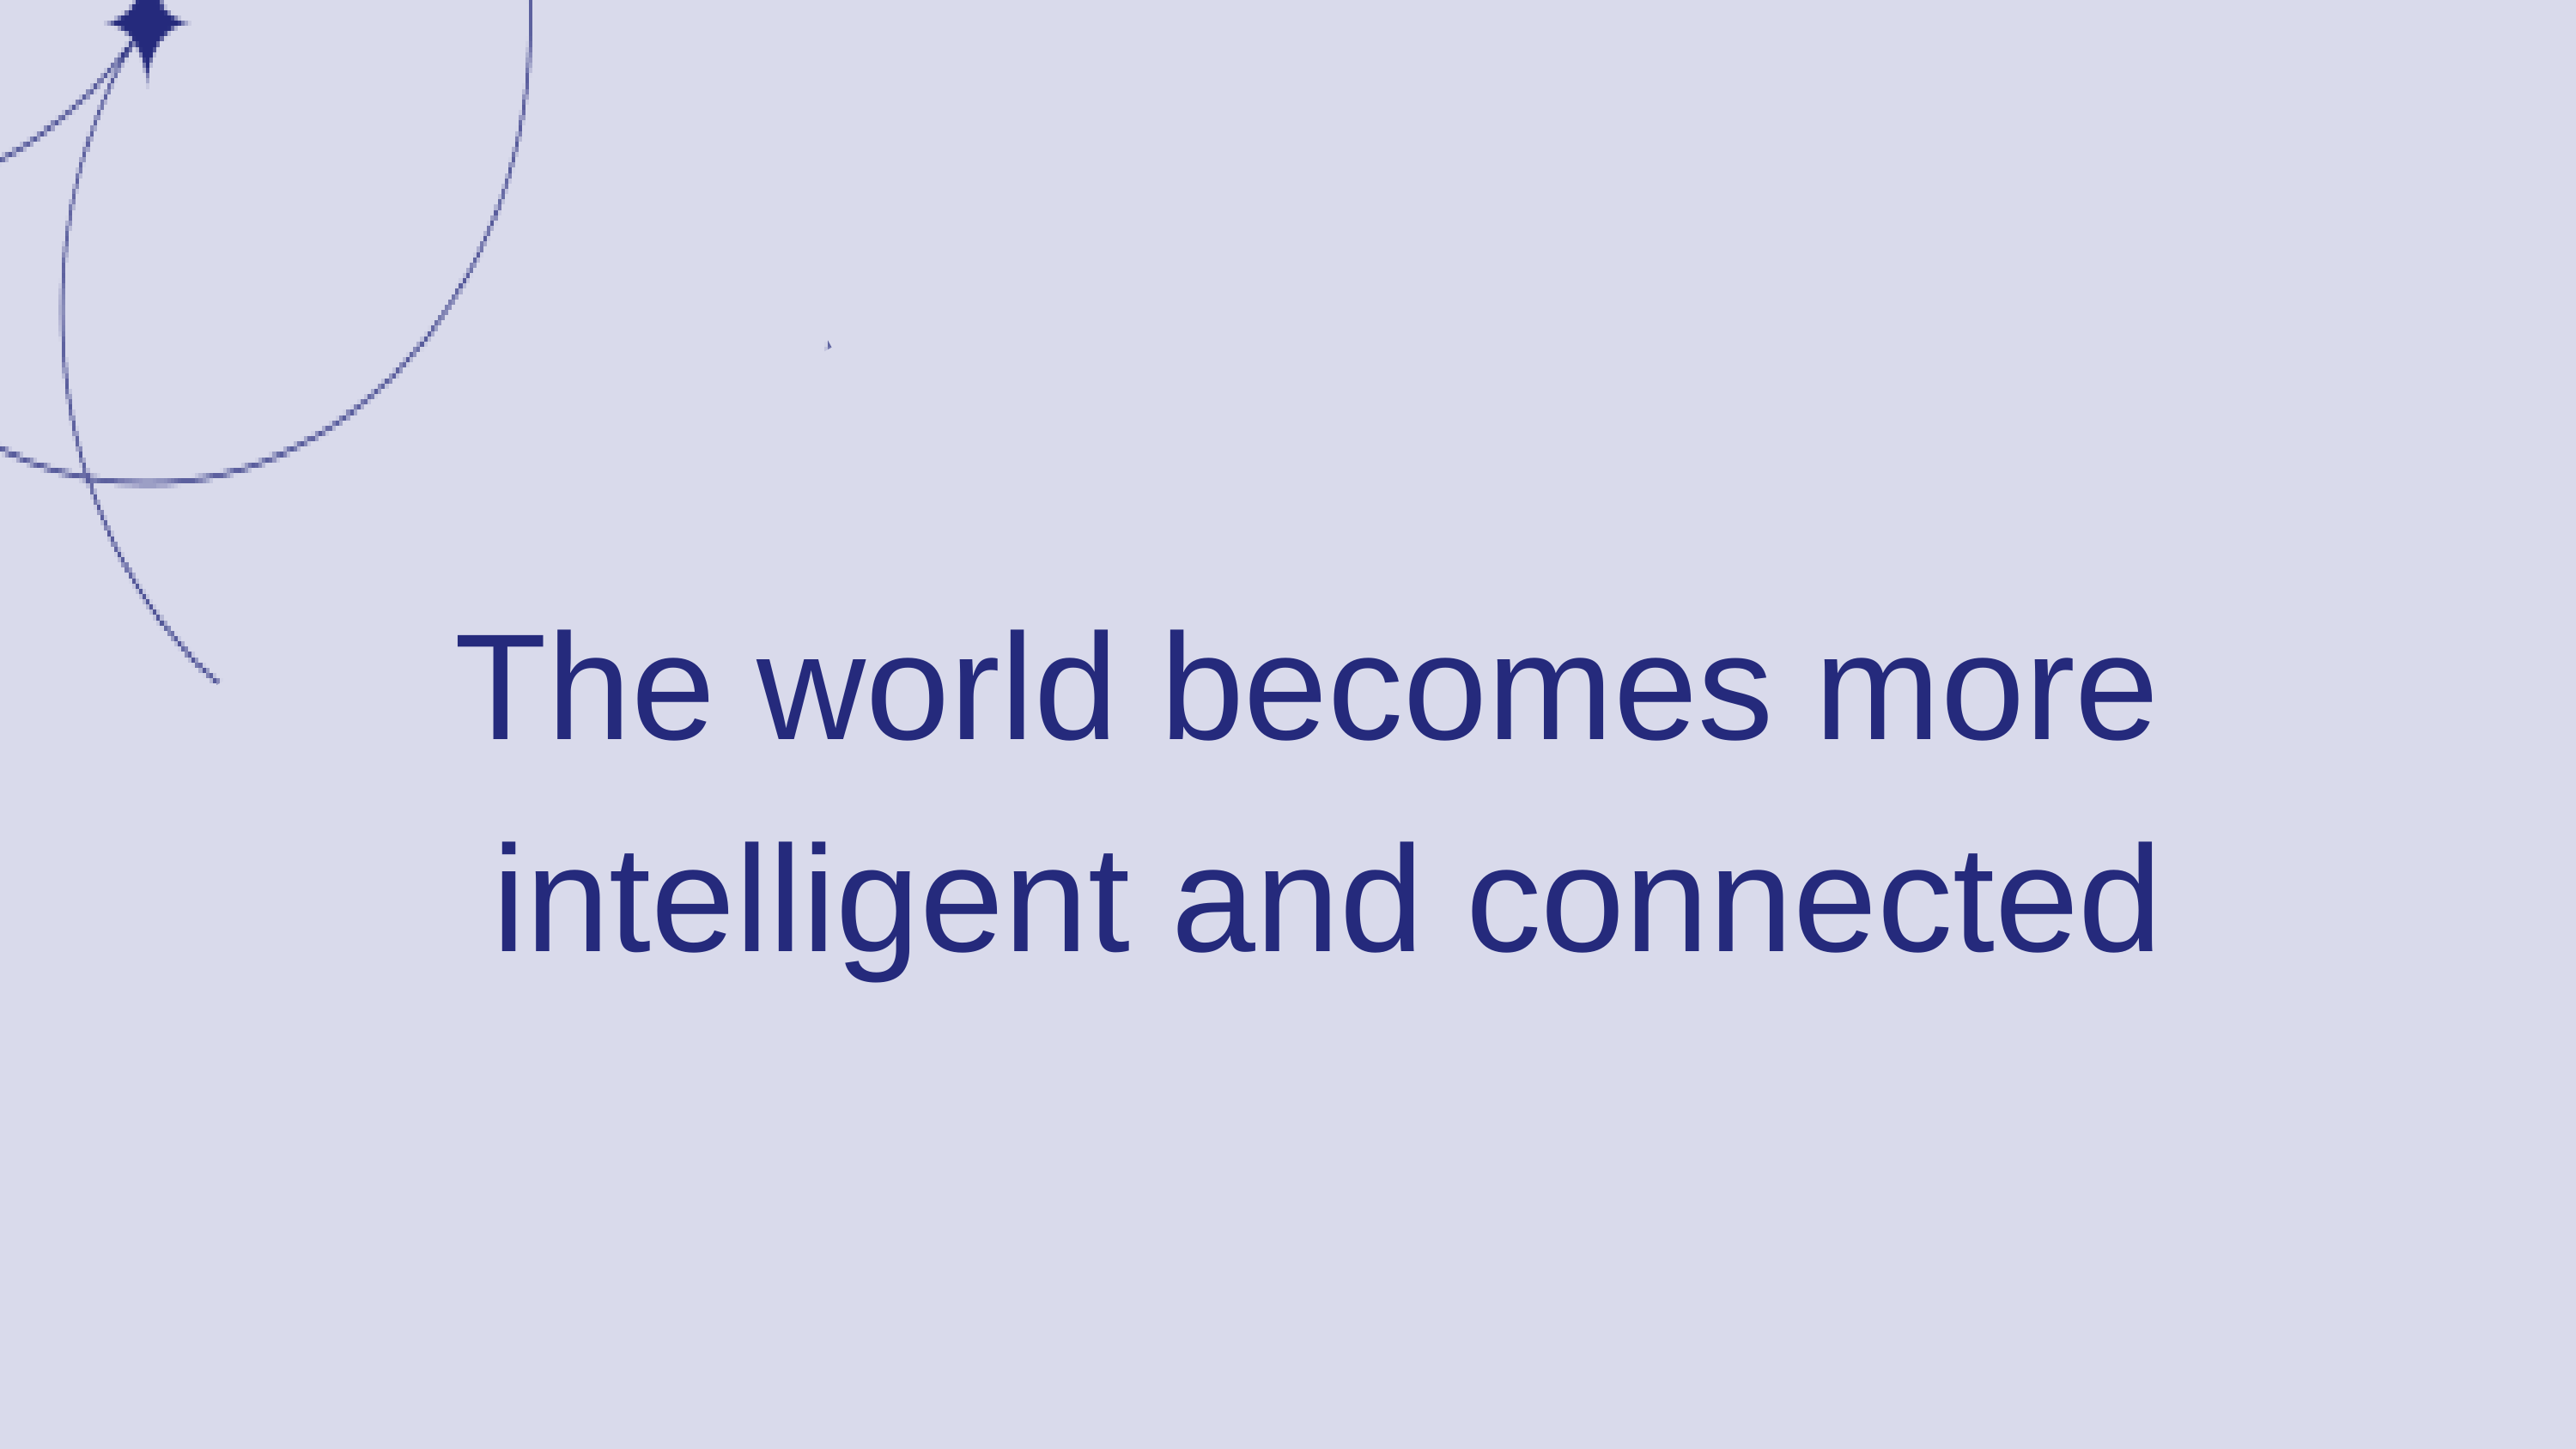

The world becomes more
intelligent and connected